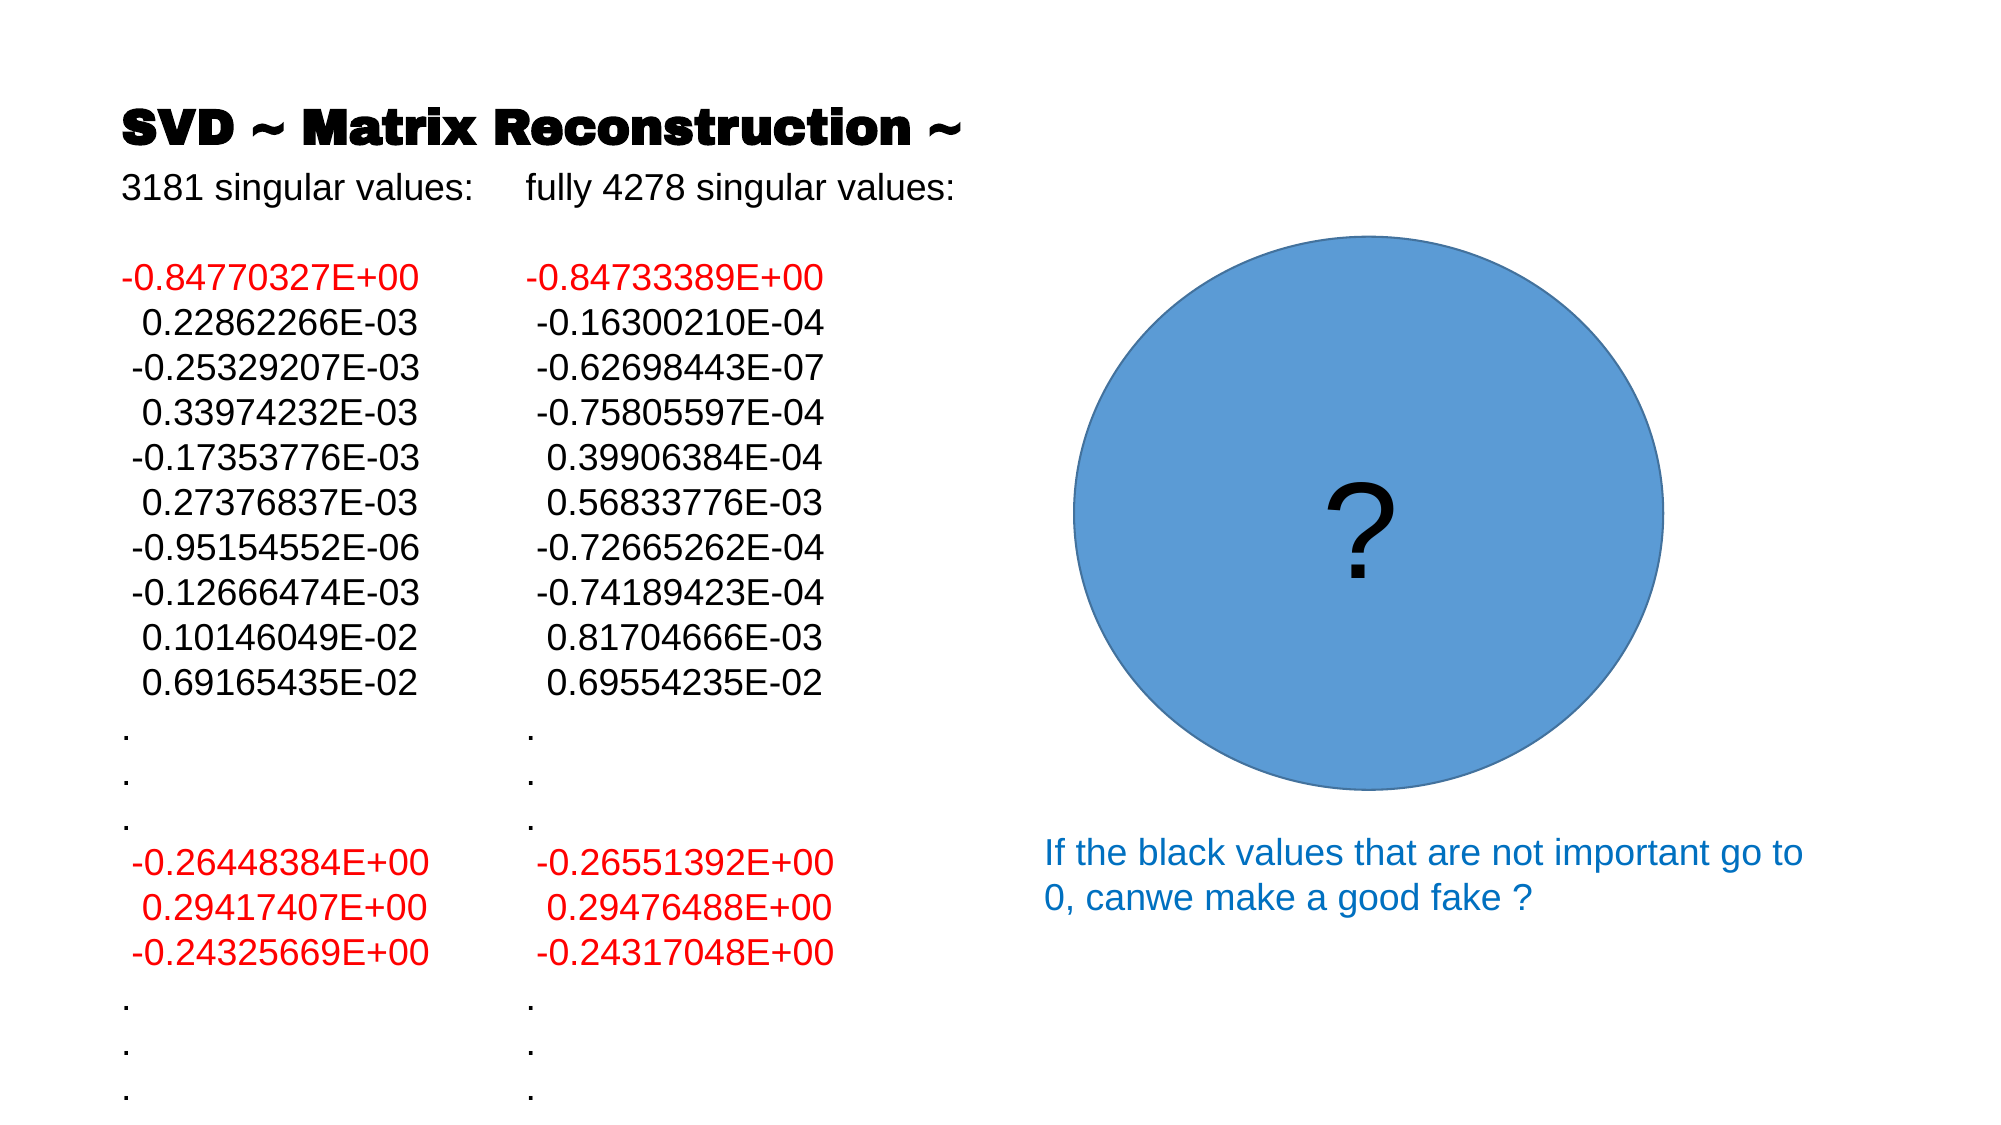

# SVD ~ Matrix Reconstruction ~
3181 singular values:

-0.84770327E+00
  0.22862266E-03
 -0.25329207E-03
  0.33974232E-03
 -0.17353776E-03
  0.27376837E-03
 -0.95154552E-06
 -0.12666474E-03
  0.10146049E-02
  0.69165435E-02
.
.
.
 -0.26448384E+00
  0.29417407E+00
 -0.24325669E+00
.
.
.
fully 4278 singular values:

-0.84733389E+00
 -0.16300210E-04
 -0.62698443E-07
 -0.75805597E-04
  0.39906384E-04
  0.56833776E-03
 -0.72665262E-04
 -0.74189423E-04
  0.81704666E-03
  0.69554235E-02
.
.
.
 -0.26551392E+00
  0.29476488E+00
 -0.24317048E+00
.
.
.

?
If the black values that are not important go to 0, canwe make a good fake ?